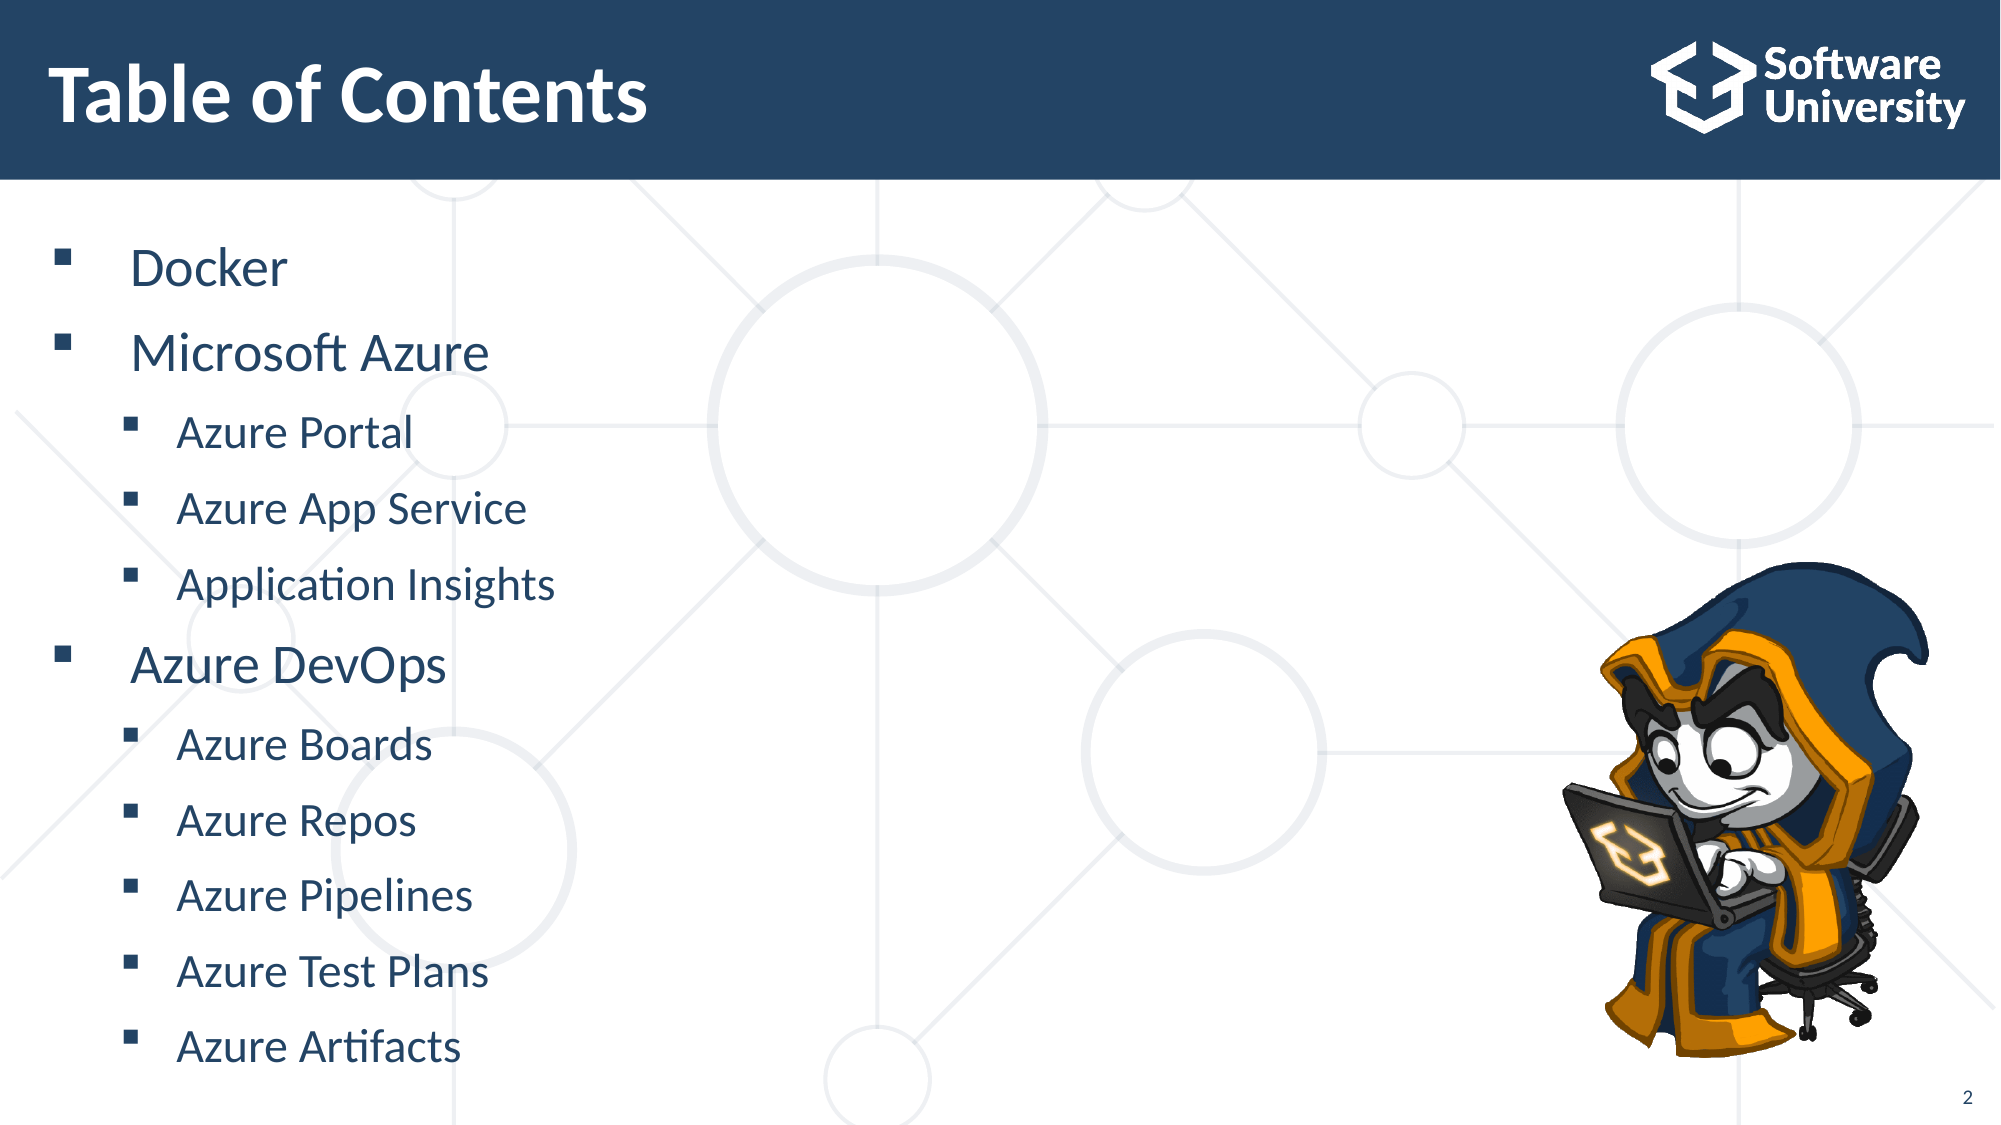

# Table of Contents
Docker
Microsoft Azure
Azure Portal
Azure App Service
Application Insights
Azure DevOps
Azure Boards
Azure Repos
Azure Pipelines
Azure Test Plans
Azure Artifacts
2